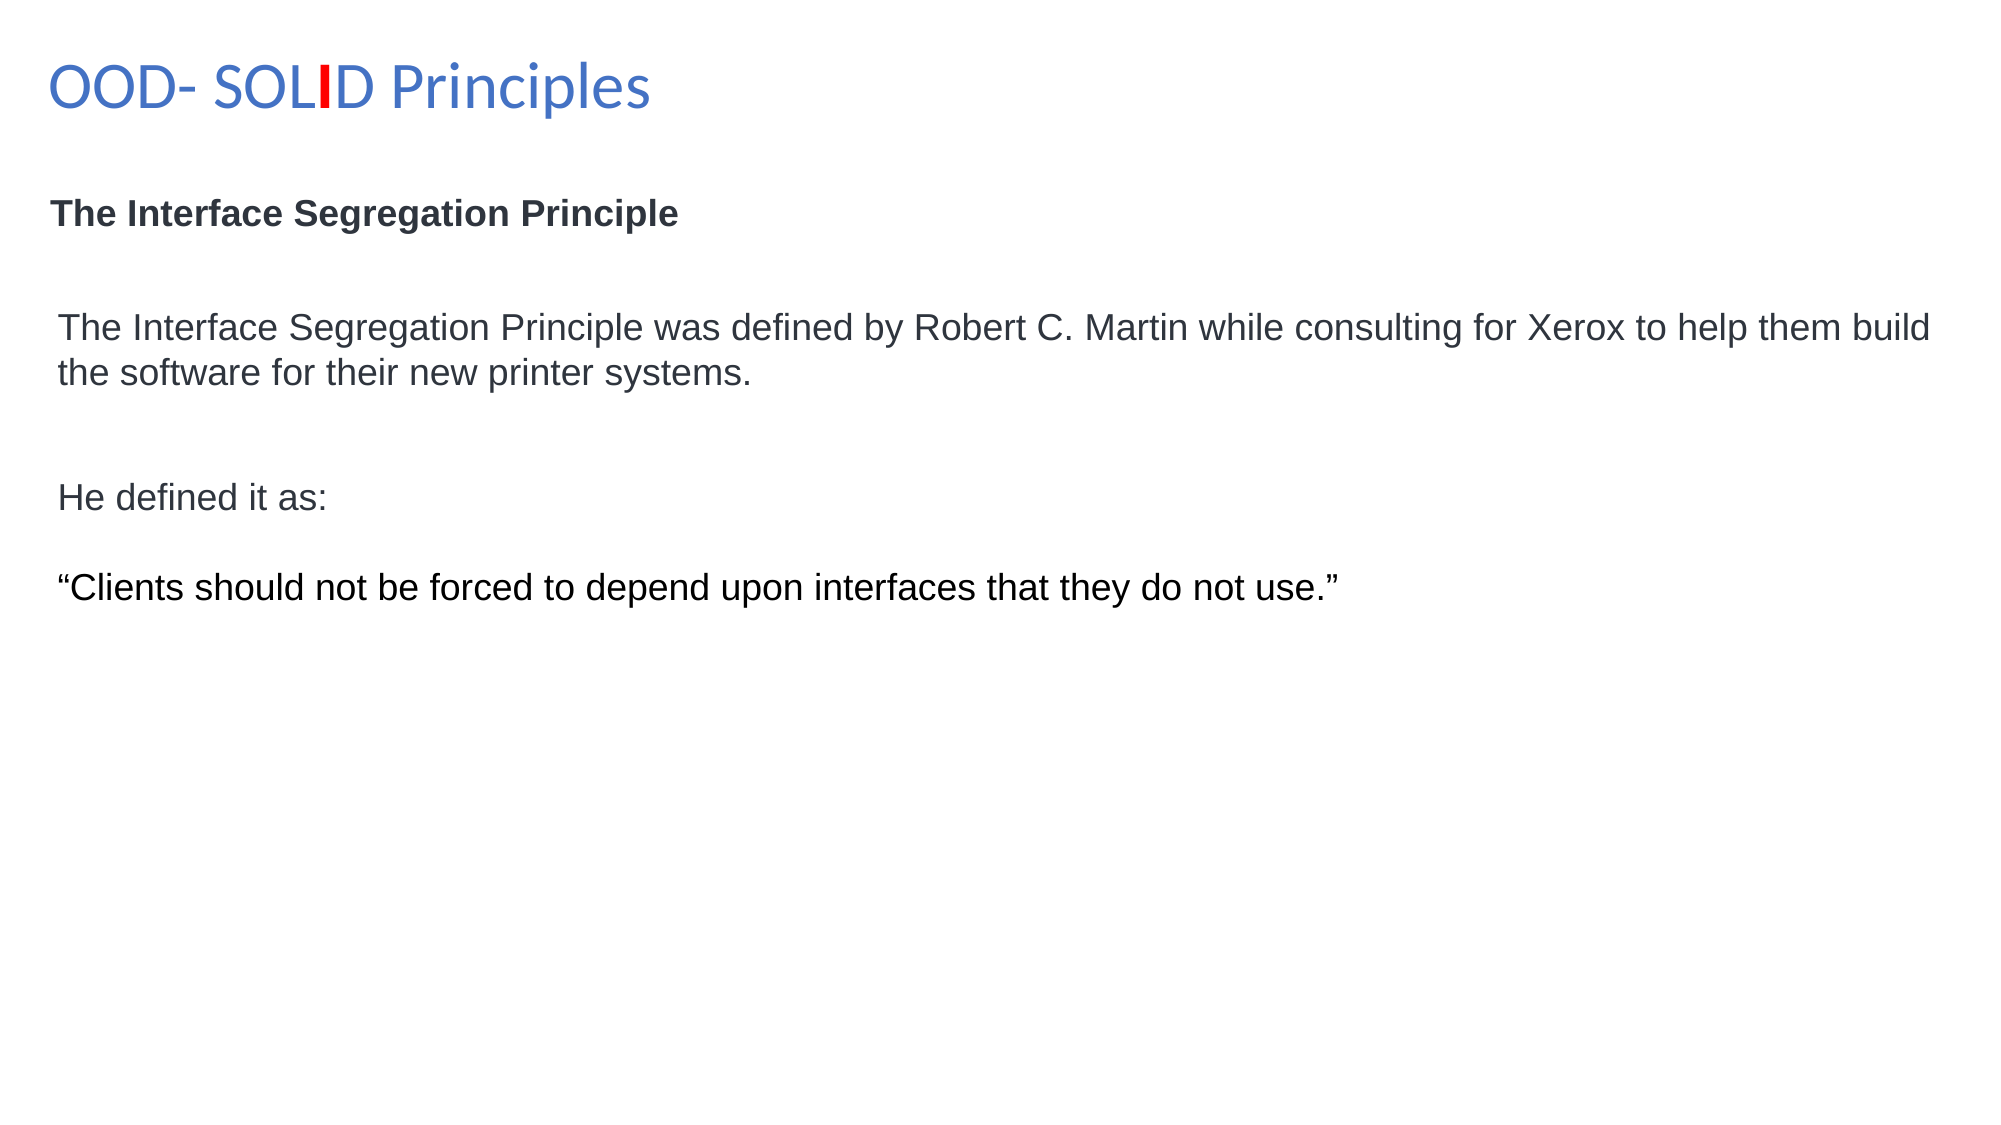

OOD- SOLID Principles
The Interface Segregation Principle
The Interface Segregation Principle was defined by Robert C. Martin while consulting for Xerox to help them build
the software for their new printer systems.

He defined it as:

“Clients should not be forced to depend upon interfaces that they do not use.”